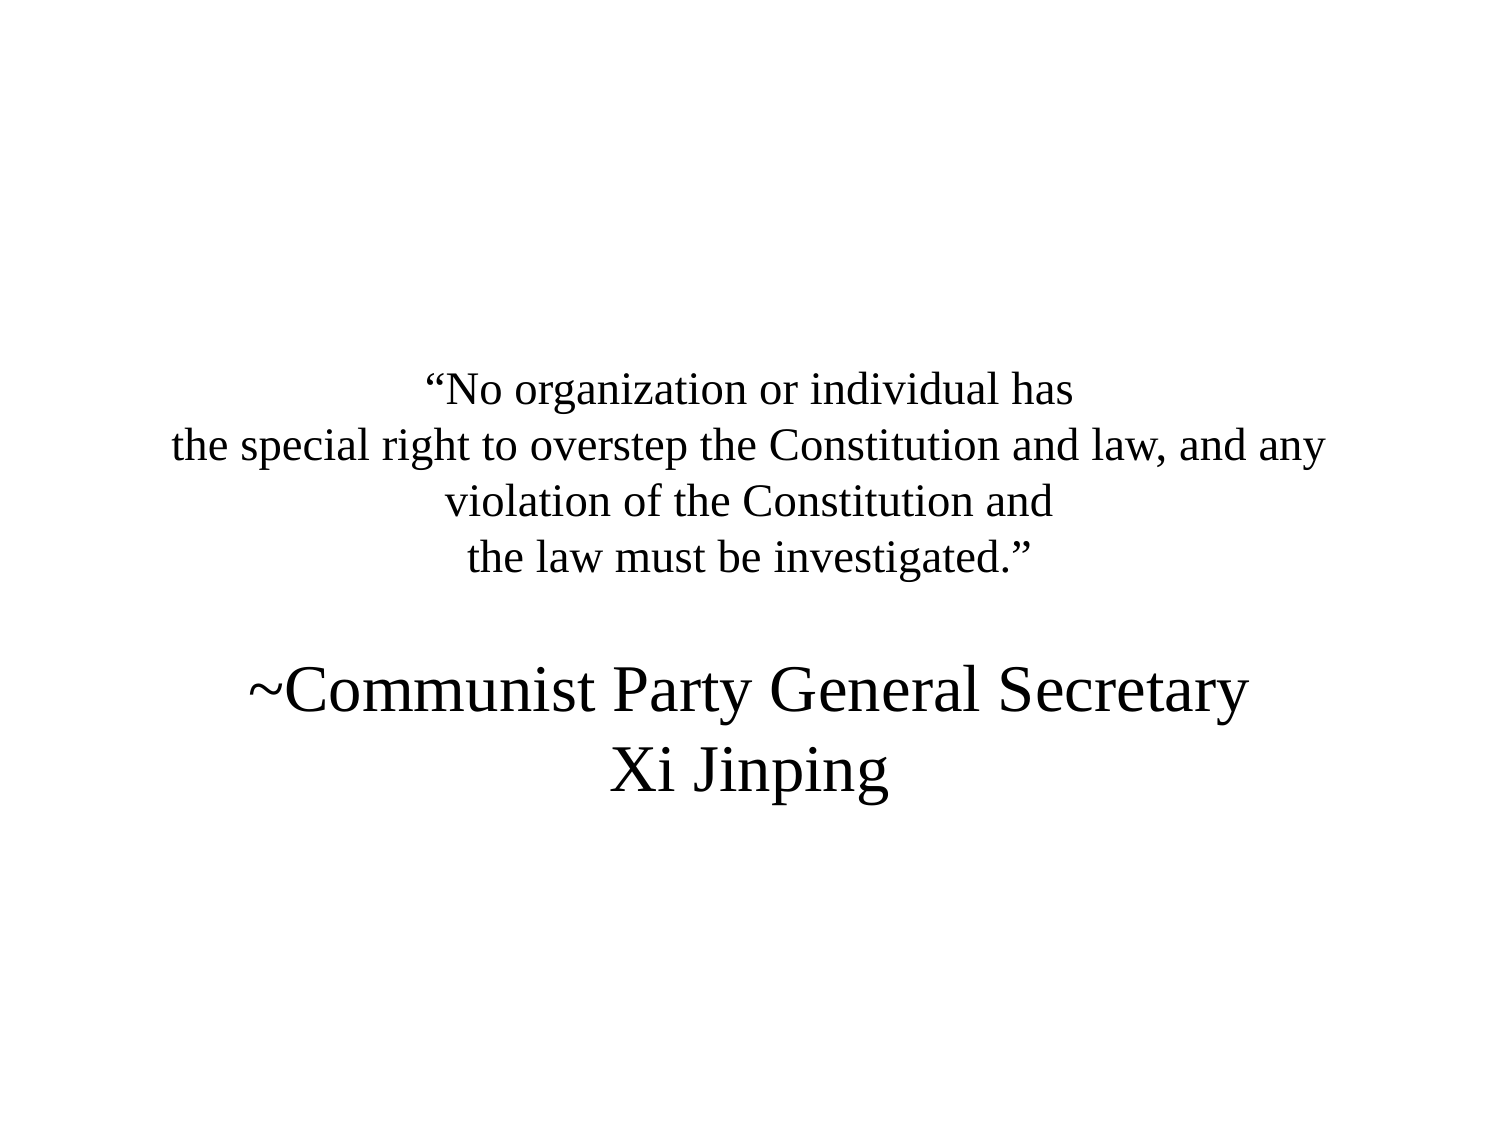

# “No organization or individual has the special right to overstep the Constitution and law, and any violation of the Constitution and the law must be investigated.”
~Communist Party General Secretary Xi Jinping